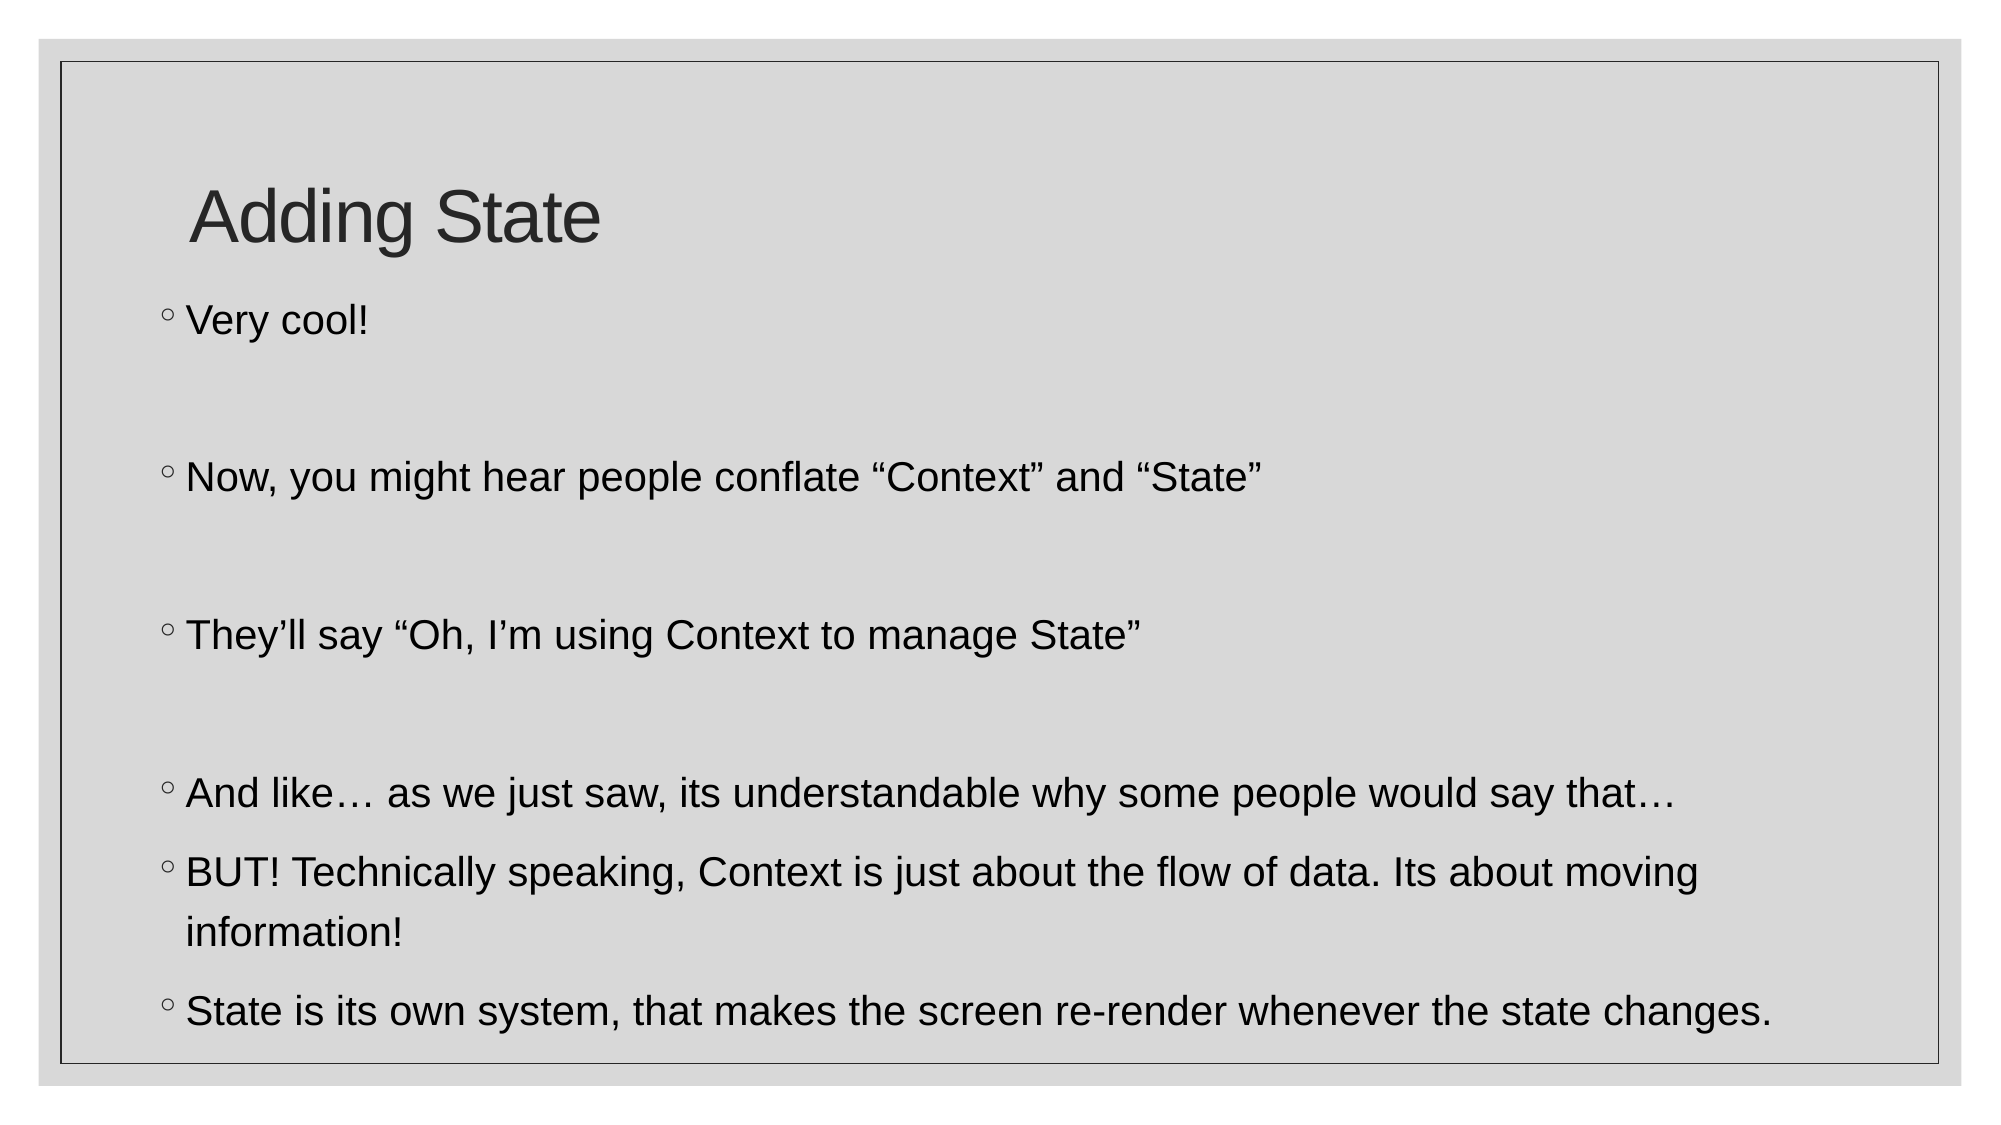

# Adding State
Very cool!

Now, you might hear people conflate “Context” and “State”

They’ll say “Oh, I’m using Context to manage State”

And like… as we just saw, its understandable why some people would say that…
BUT! Technically speaking, Context is just about the flow of data. Its about moving information!
State is its own system, that makes the screen re-render whenever the state changes.